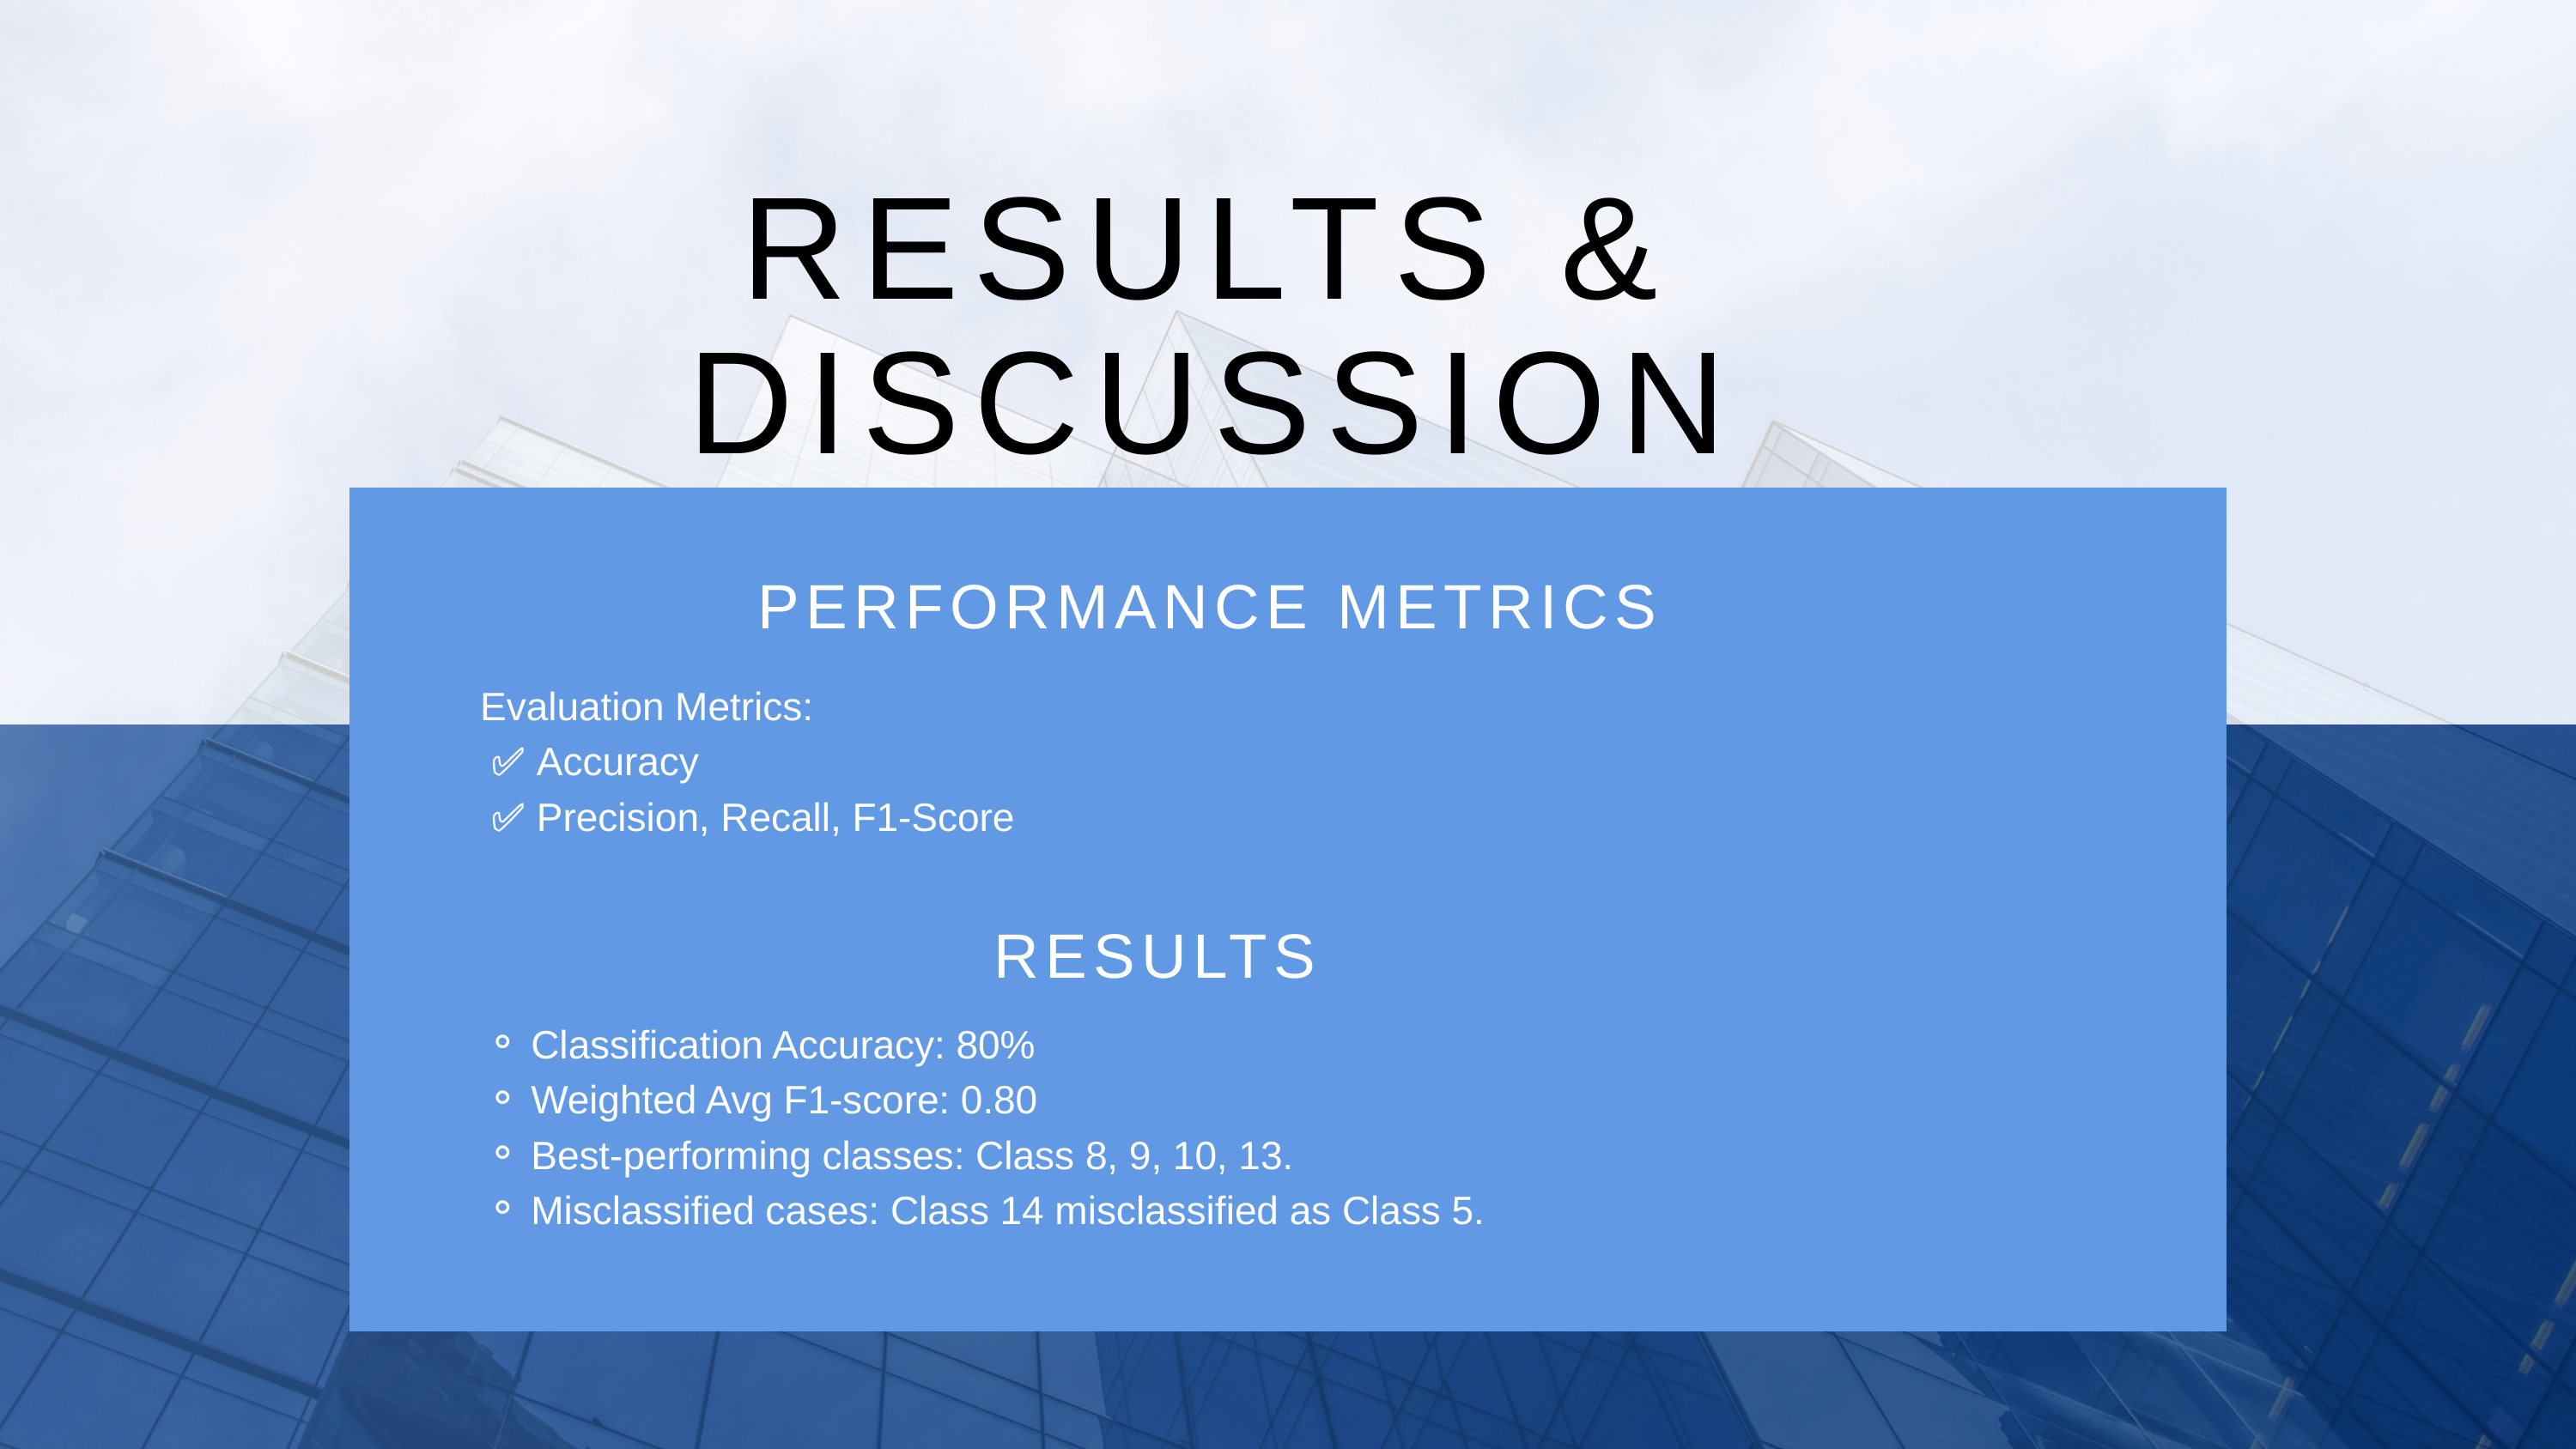

RESULTS & DISCUSSION

PERFORMANCE METRICS
Evaluation Metrics:
 ✅ Accuracy
 ✅ Precision, Recall, F1-Score
RESULTS
Classification Accuracy: 80%
Weighted Avg F1-score: 0.80
Best-performing classes: Class 8, 9, 10, 13.
Misclassified cases: Class 14 misclassified as Class 5.